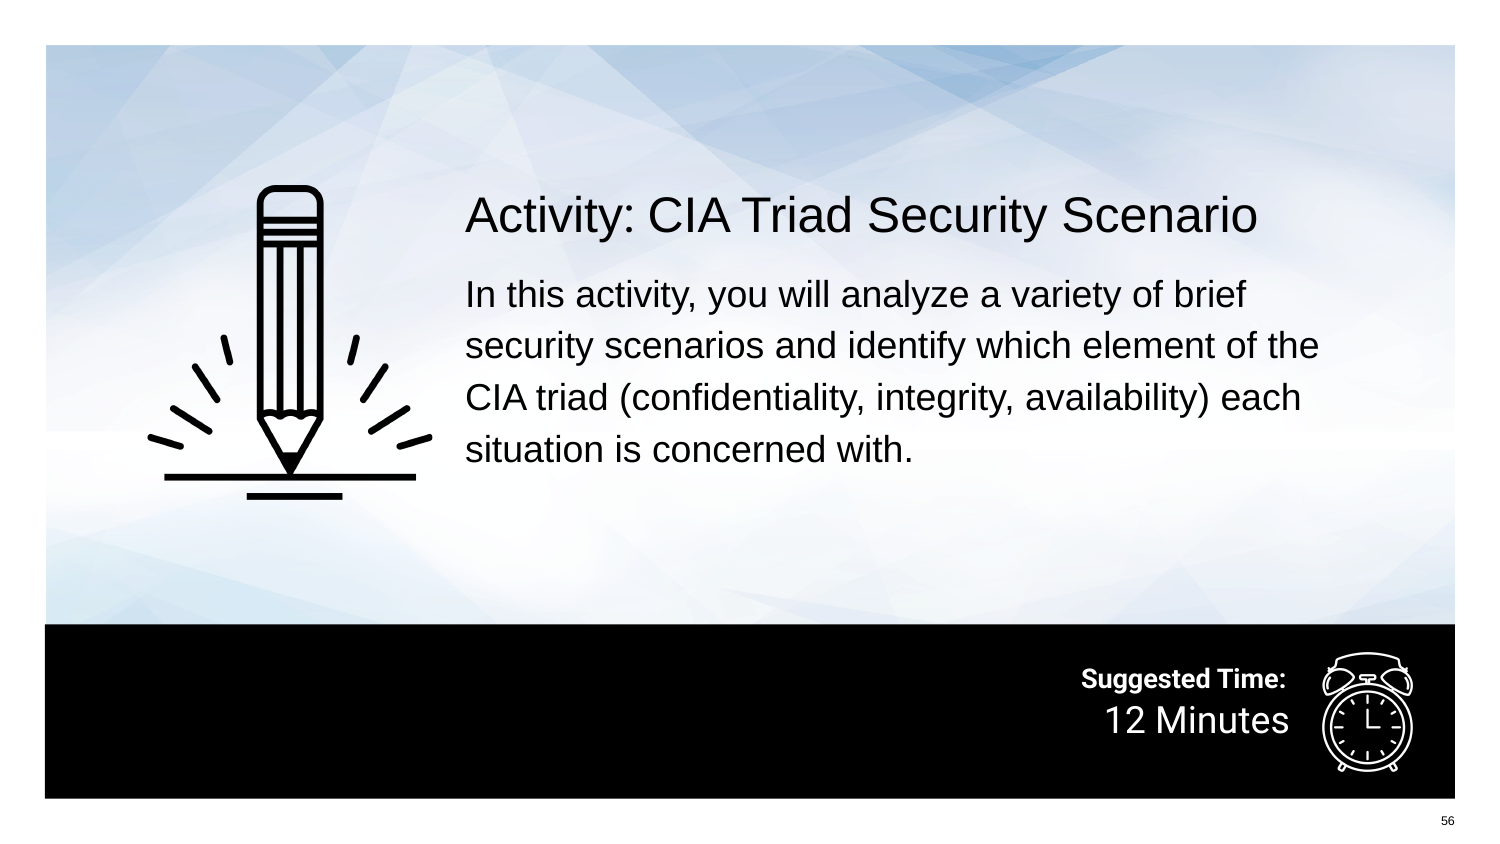

Activity: CIA Triad Security Scenario
In this activity, you will analyze a variety of brief security scenarios and identify which element of the CIA triad (confidentiality, integrity, availability) each situation is concerned with.

# 12 Minutes
56